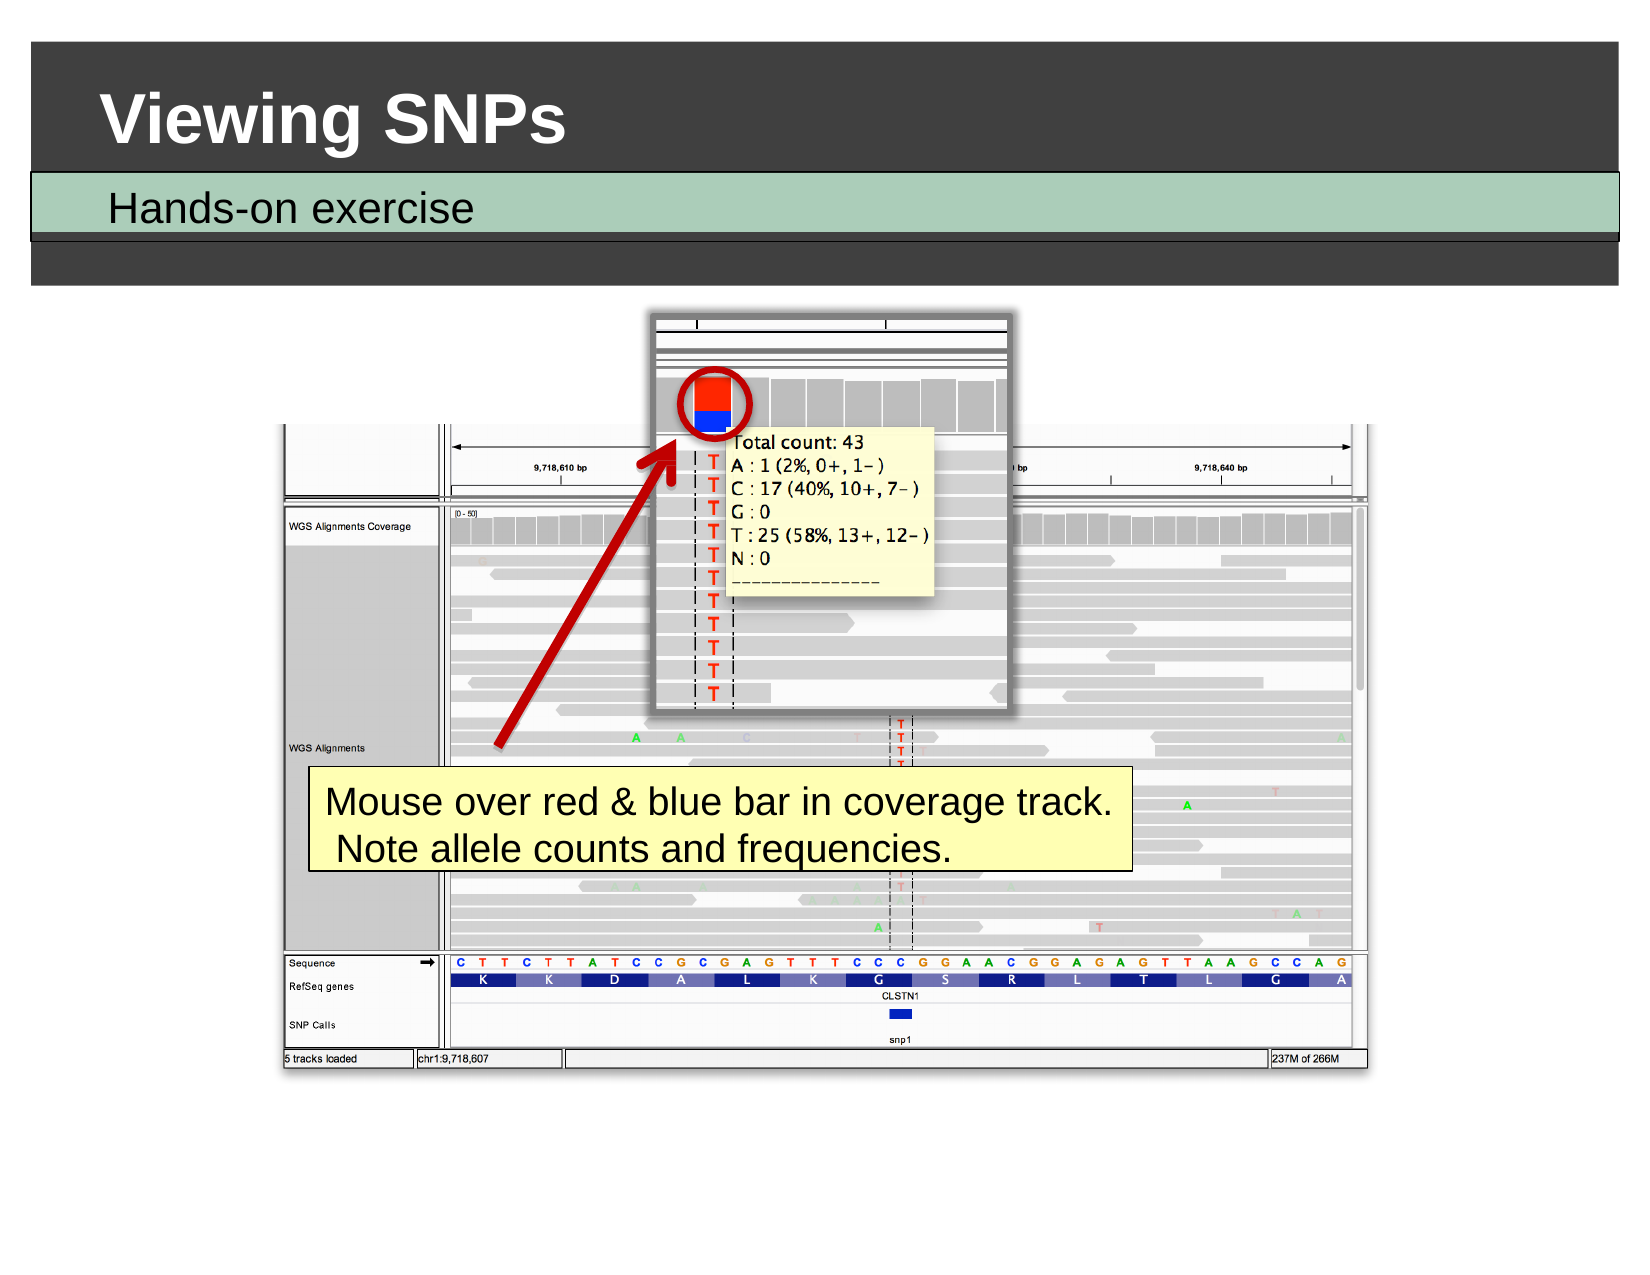

# Viewing SNPs

Hands-on exercise

Mouse over red & blue bar in coverage track.  Note allele counts and frequencies.